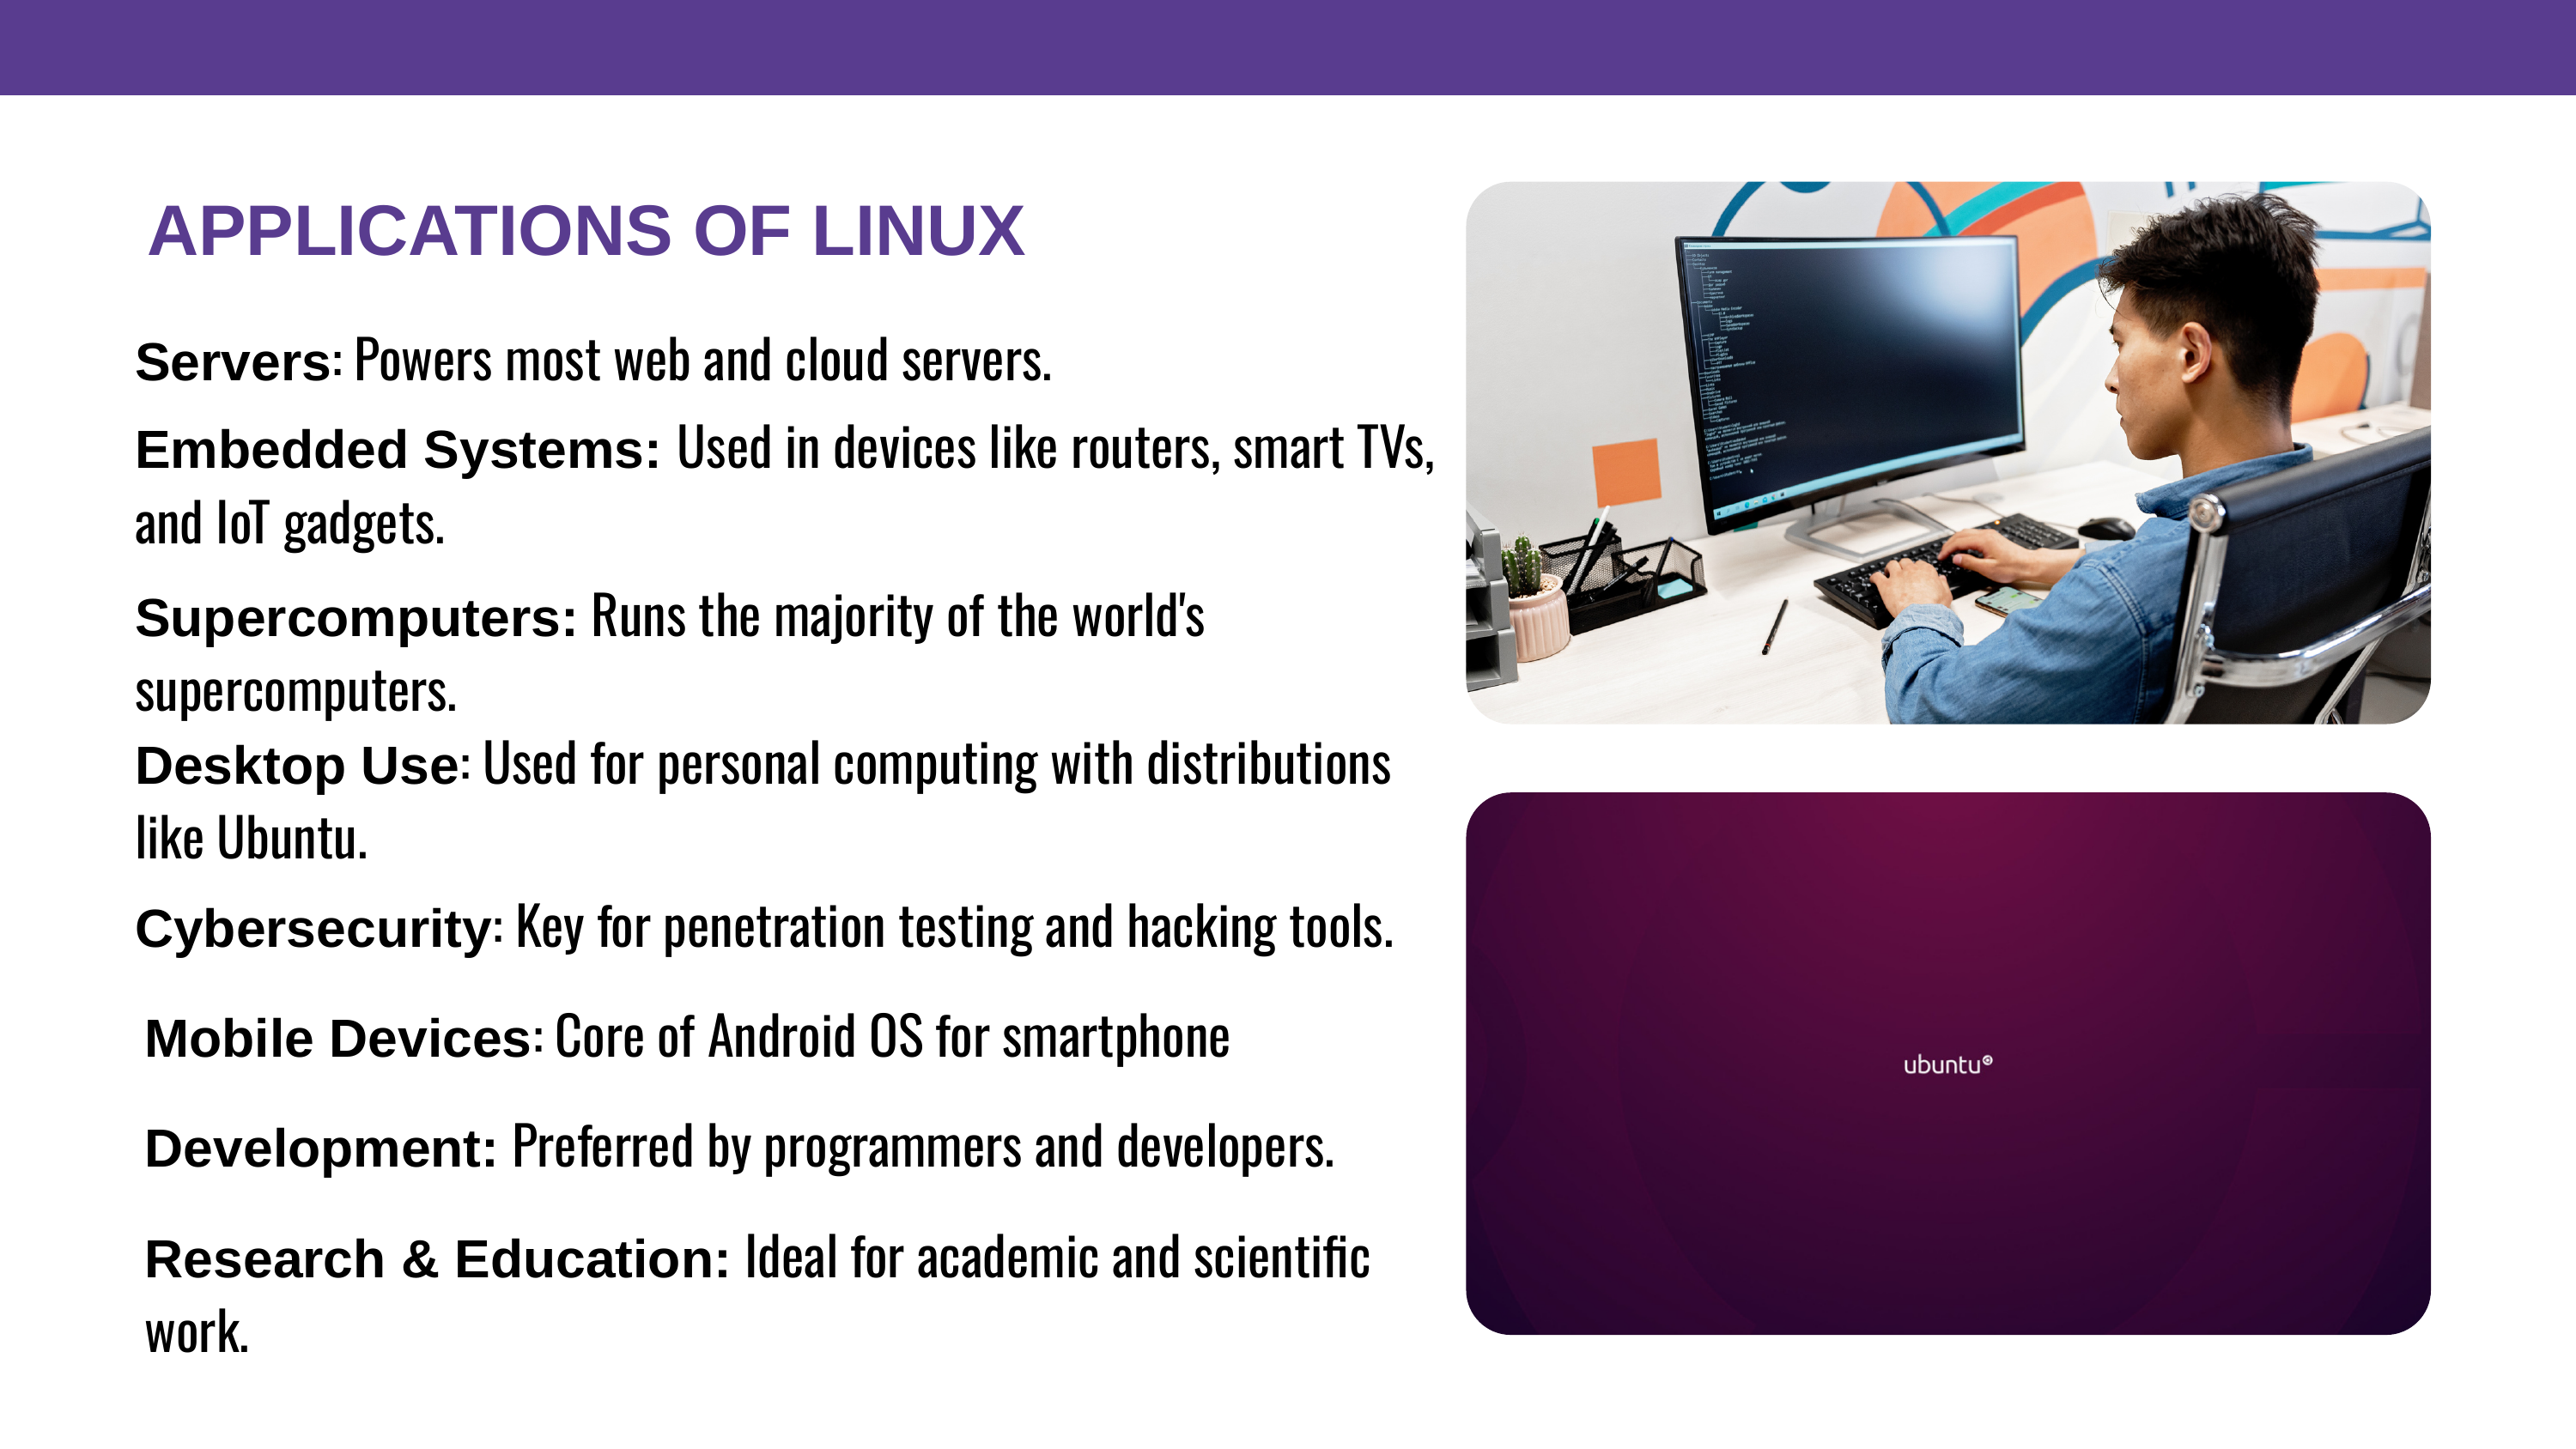

APPLICATIONS OF LINUX

Servers: Powers most web and cloud servers.
Embedded Systems: Used in devices like routers, smart TVs, and IoT gadgets.
Supercomputers: Runs the majority of the world's supercomputers.
Desktop Use: Used for personal computing with distributions like Ubuntu.

Cybersecurity: Key for penetration testing and hacking tools.
Mobile Devices: Core of Android OS for smartphone
Development: Preferred by programmers and developers.
Research & Education: Ideal for academic and scientific work.